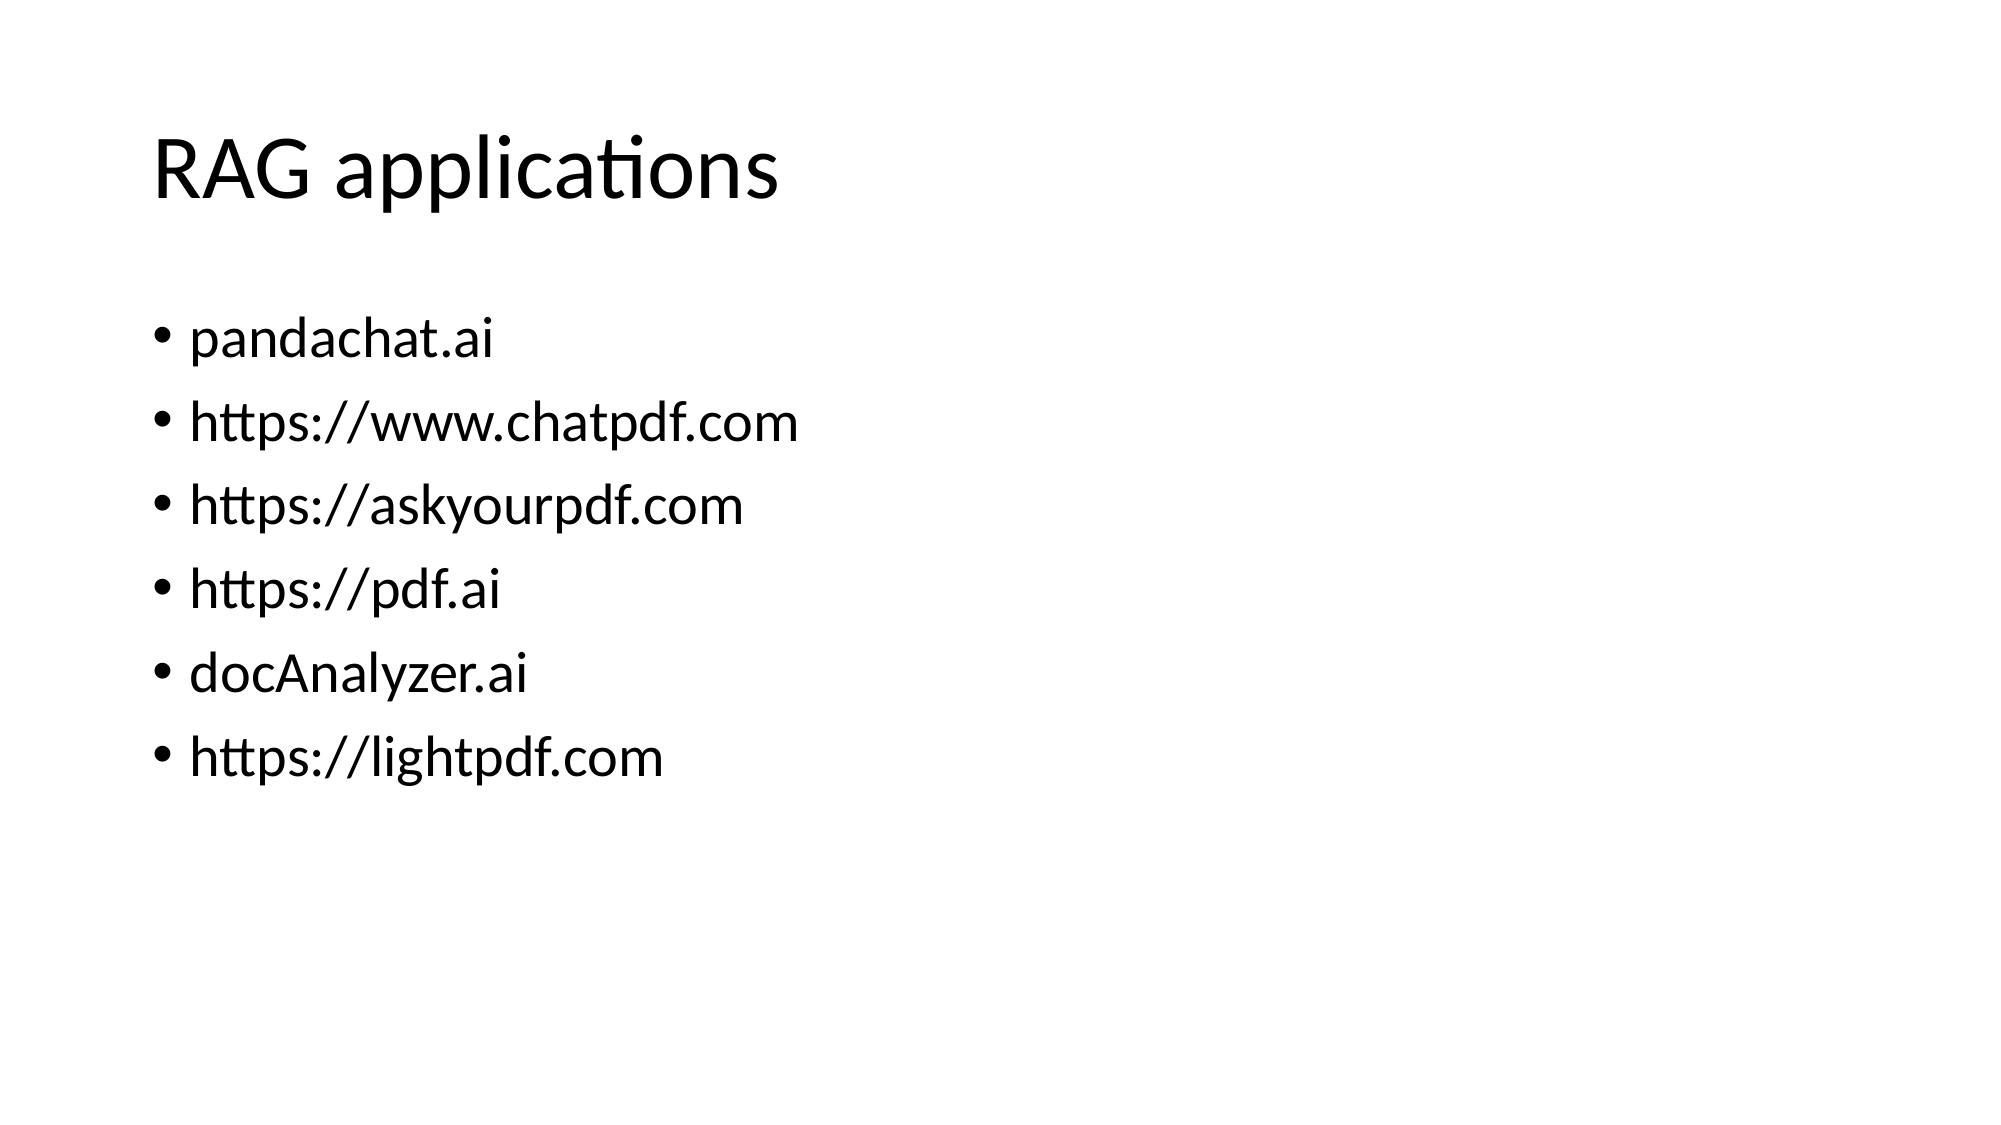

# RAG applications
pandachat.ai
https://www.chatpdf.com
https://askyourpdf.com
https://pdf.ai
docAnalyzer.ai
https://lightpdf.com